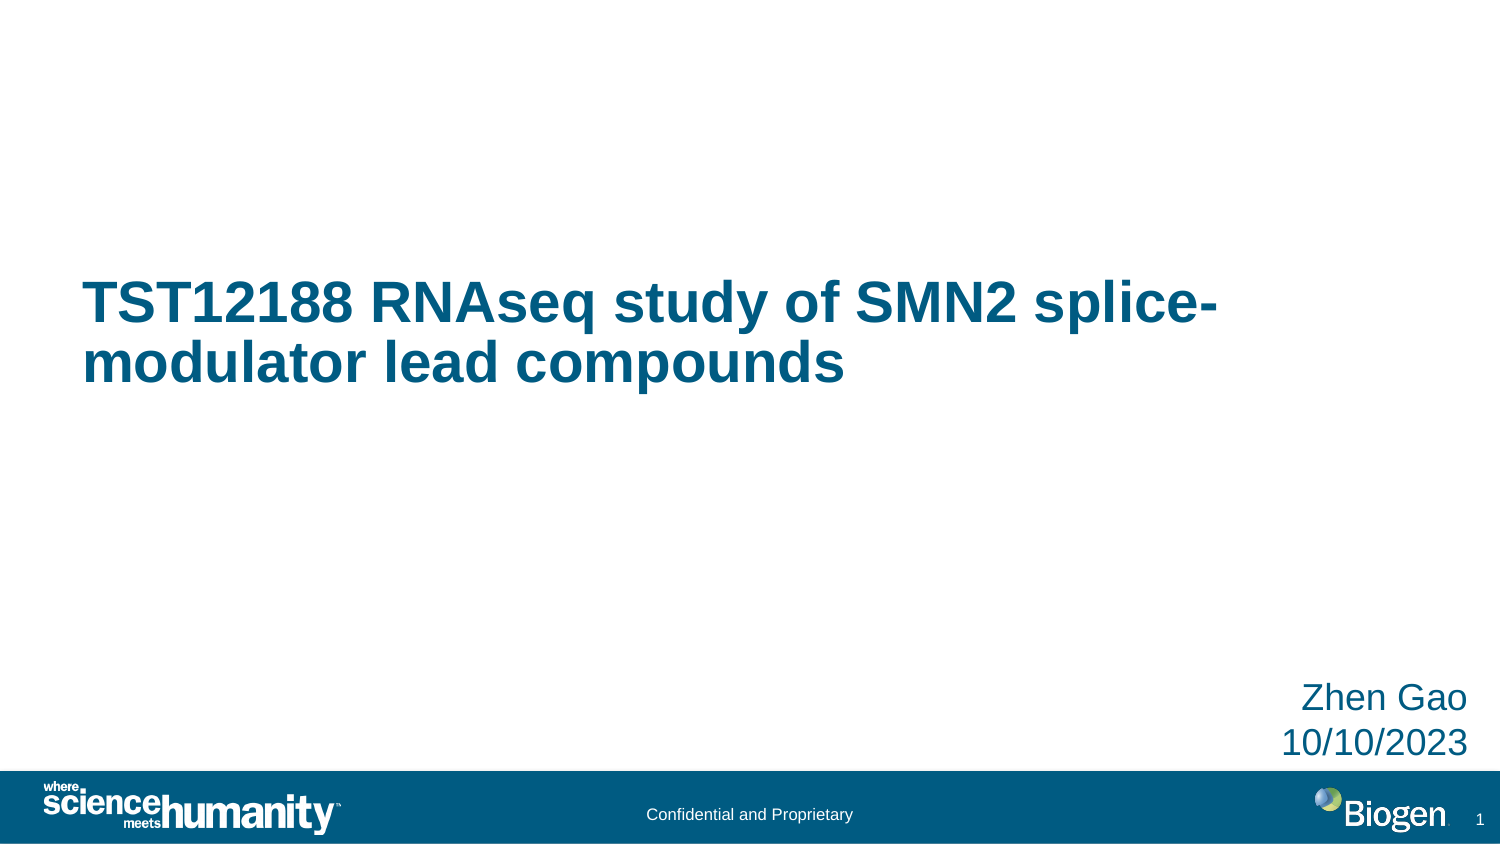

# TST12188 RNAseq study of SMN2 splice-modulator lead compounds
Zhen Gao
10/10/2023
1